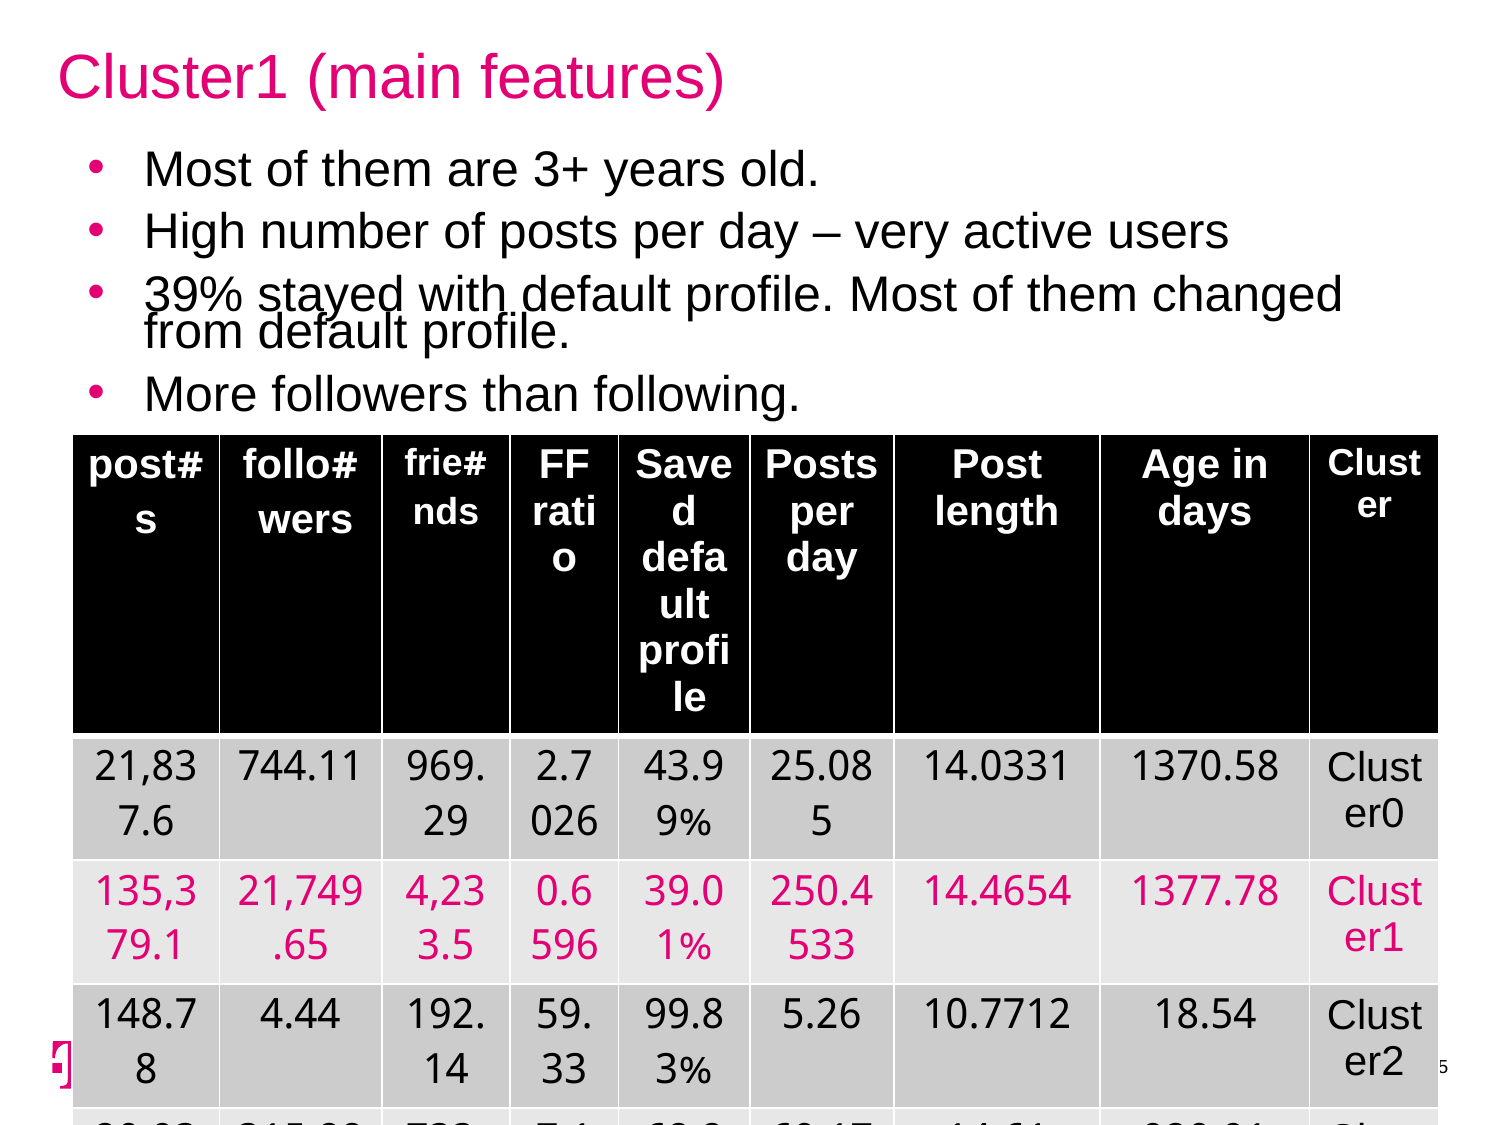

Cluster1 (main features)
Most of them are 3+ years old.
High number of posts per day – very active users
39% stayed with default profile. Most of them changed from default profile.
More followers than following.

| #posts | #followers | #friends | FF ratio | Saved default profile | Posts per day | Post length | Age in days | Cluster |
| --- | --- | --- | --- | --- | --- | --- | --- | --- |
| 21,837.6 | 744.11 | 969.29 | 2.7026 | 43.99% | 25.085 | 14.0331 | 1370.58 | Cluster0 |
| 135,379.1 | 21,749.65 | 4,233.5 | 0.6596 | 39.01% | 250.4533 | 14.4654 | 1377.78 | Cluster1 |
| 148.78 | 4.44 | 192.14 | 59.33 | 99.83% | 5.26 | 10.7712 | 18.54 | Cluster2 |
| 20,938.17 | 315.889 | 733.05 | 7.187 | 68.2% | 60.1778 | 14.61 | 920.91 | Cluster3 |
– Streng vertraulich, Vertraulich, Intern –                         Autor / Thema der Präsentation
14.07.2016
15